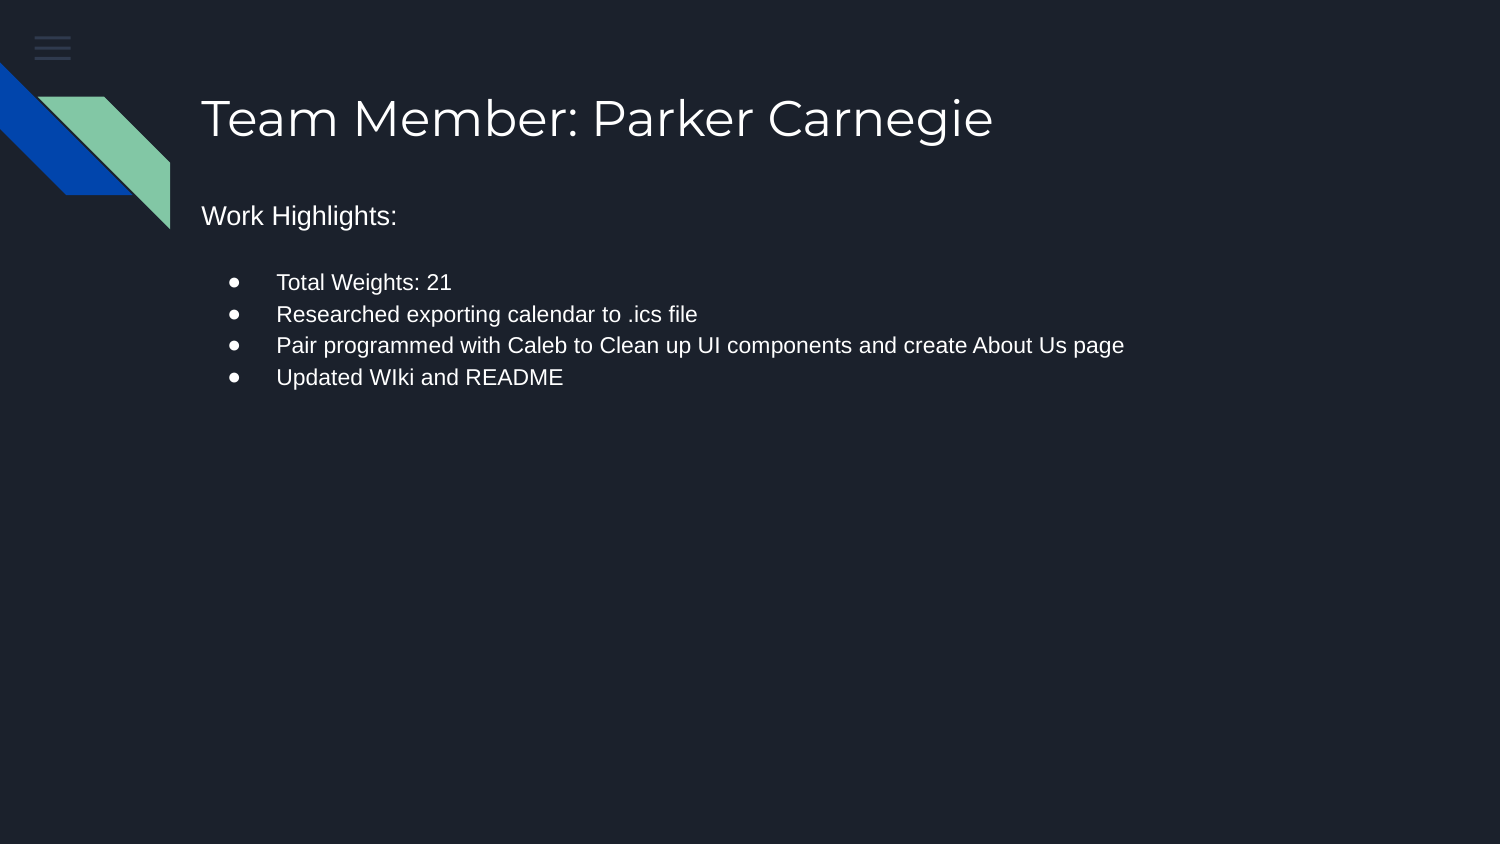

# Team Member: Parker Carnegie

Work Highlights:
Total Weights: 21
Researched exporting calendar to .ics file
Pair programmed with Caleb to Clean up UI components and create About Us page
Updated WIki and README